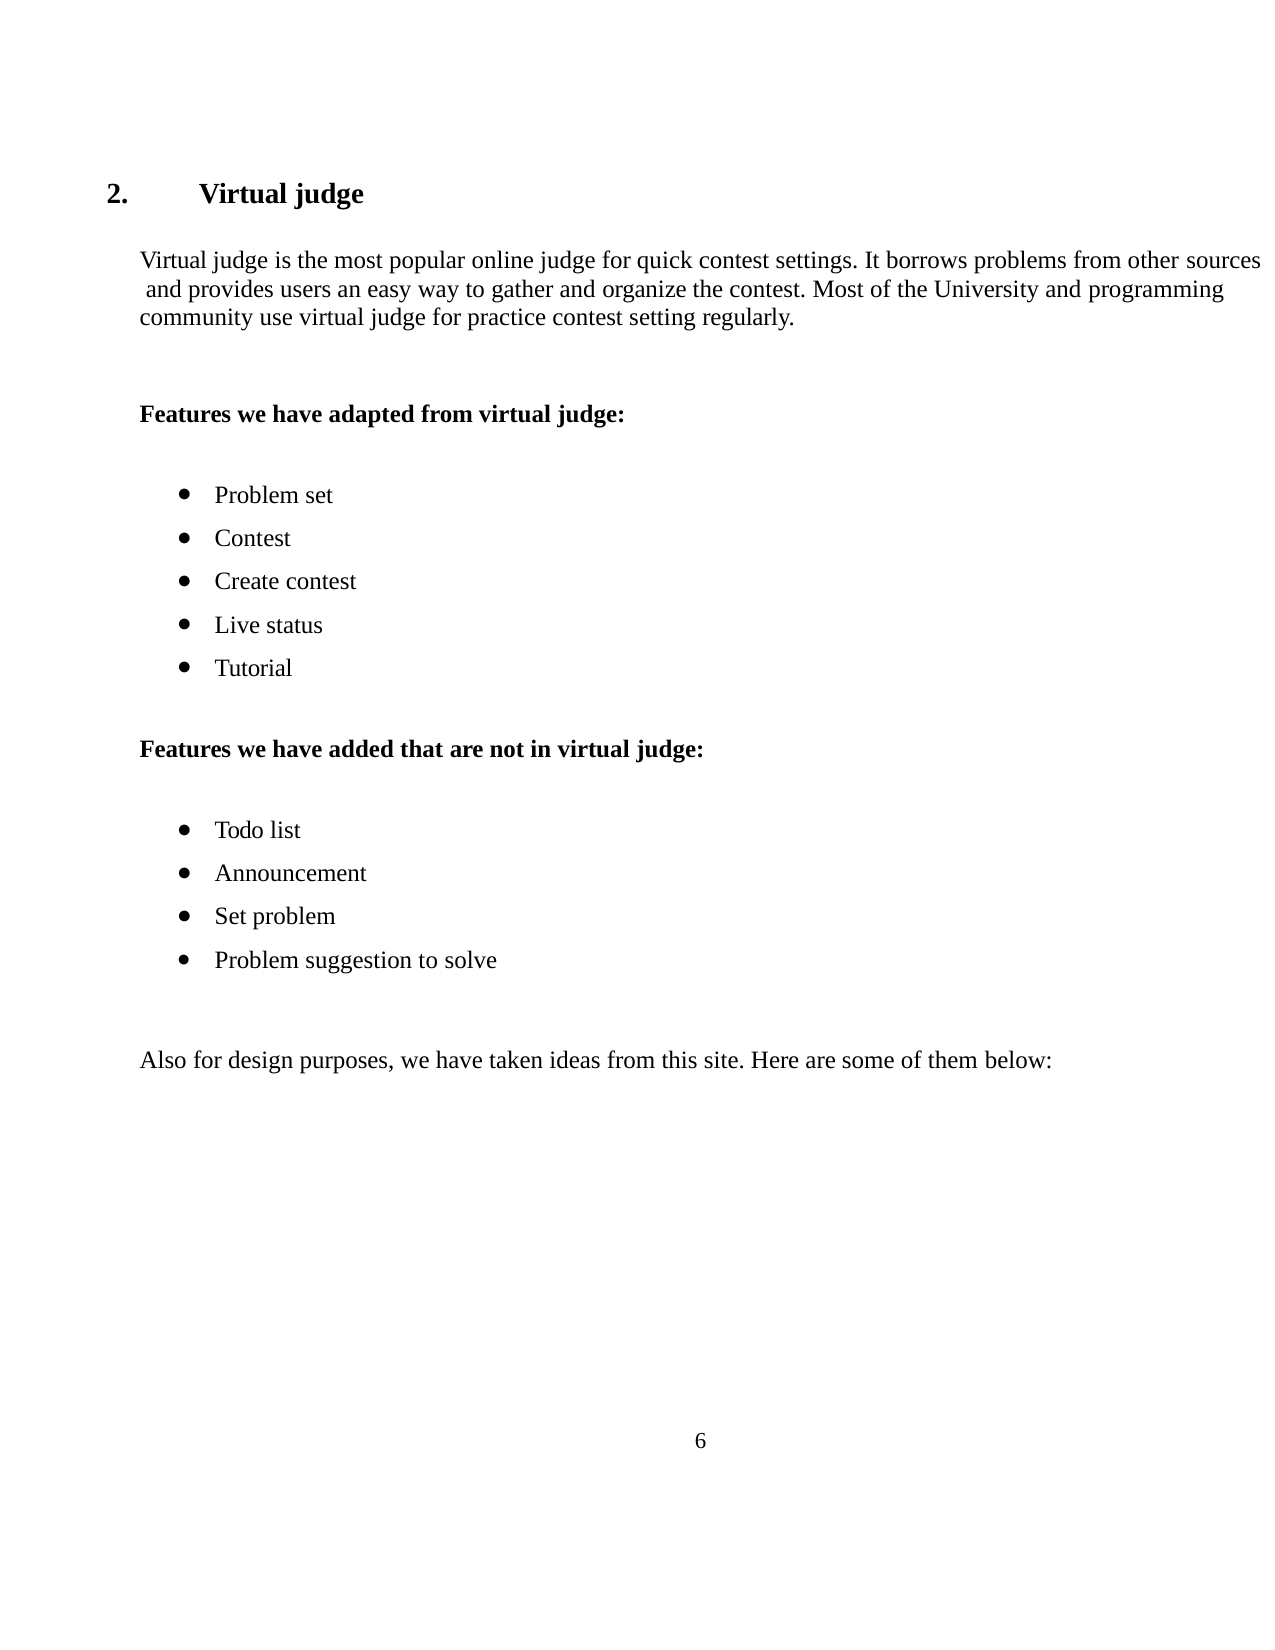

Virtual judge

Virtual judge is the most popular online judge for quick contest settings. It borrows problems from other sources  and provides users an easy way to gather and organize the contest. Most of the University and programming
community use virtual judge for practice contest setting regularly.

Features we have adapted from virtual judge:

Problem set
Contest
Create contest
Live status
Tutorial

Features we have added that are not in virtual judge:

Todo list
Announcement
Set problem
Problem suggestion to solve
Also for design purposes, we have taken ideas from this site. Here are some of them below:
6